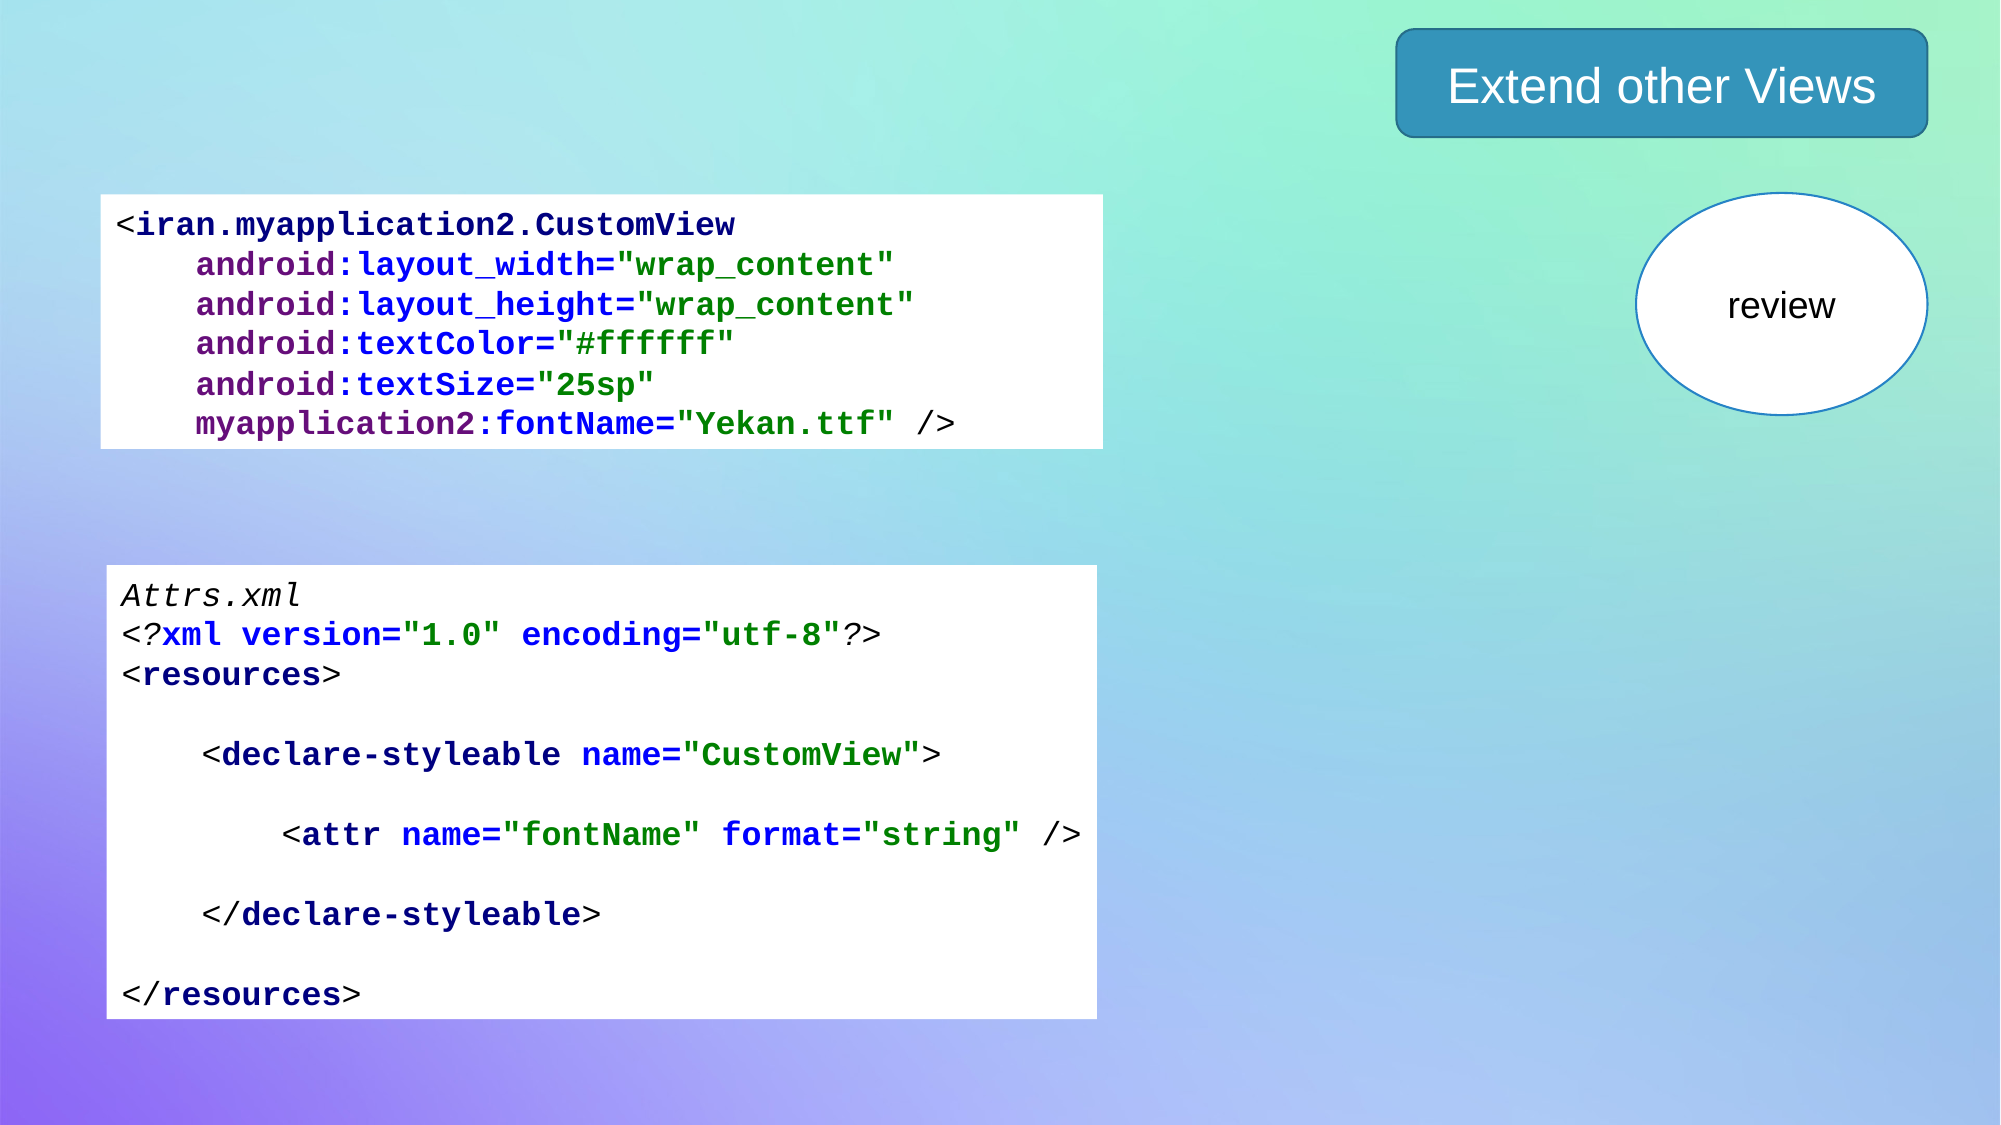

Extend other Views
<iran.myapplication2.CustomView
    android:layout_width="wrap_content"
    android:layout_height="wrap_content"
    android:textColor="#ffffff"
    android:textSize="25sp"
    myapplication2:fontName="Yekan.ttf" />
review
Attrs.xml
<?xml version="1.0" encoding="utf-8"?>
<resources>
    <declare-styleable name="CustomView">
        <attr name="fontName" format="string" />
    </declare-styleable>
</resources>